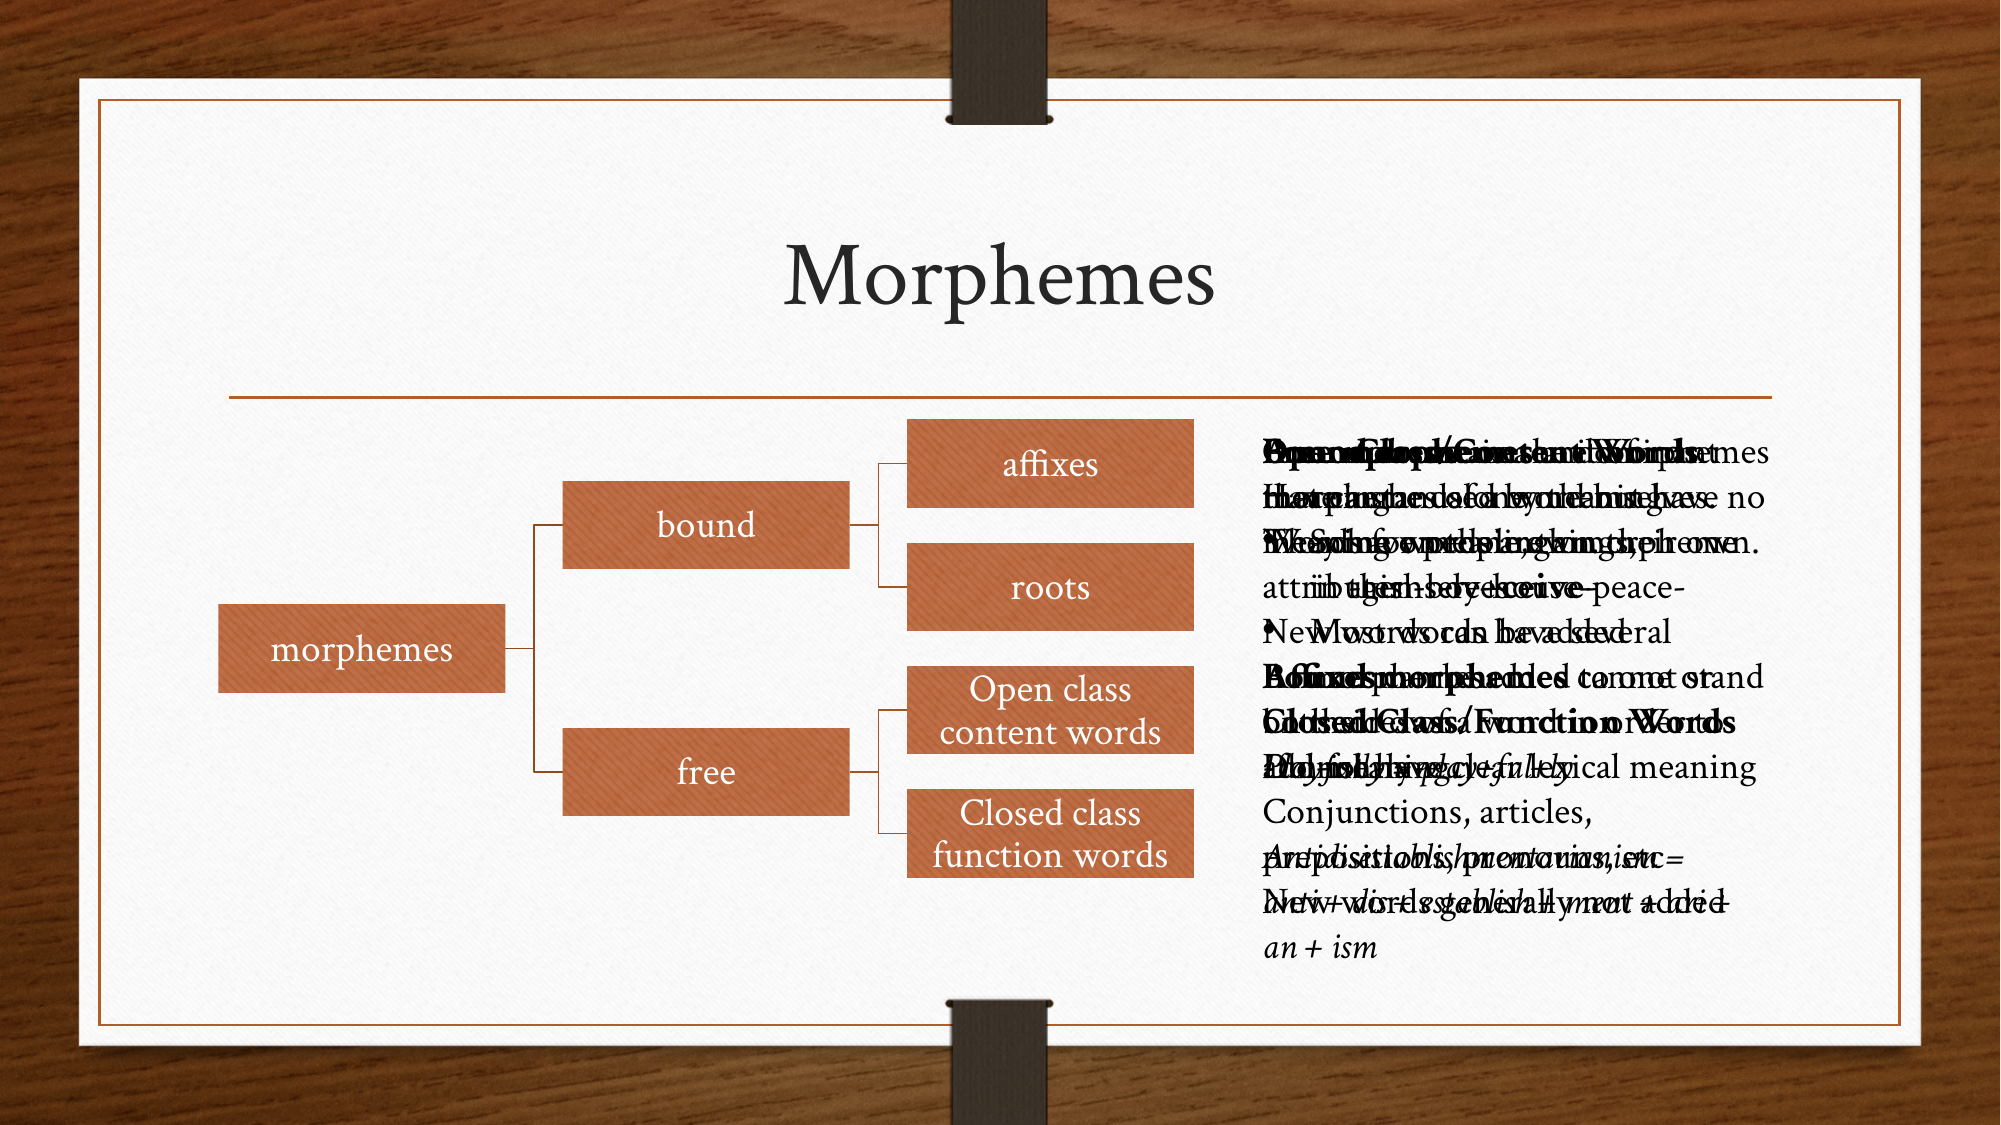

# Morphemes
A morpheme is a unit of meaning
Some words are a morpheme in themselves
Most words have several morphemes

Playfully = play+ful+ly

Antidisestablishmentarianism =
anti + dis + establish + ment + ari + an + ism

Free morphemes are morphemes that can be used by themselves.  They have meaning on their own.
-girl-boy-house-peace-

Bound morphemes cannot stand on their own
-ful-ish-ly-
Open Class/Content Words
Have a standalone meaning
Words for people, things, attributes
New words can be added

Closed Class/Function Words
Do not have clear lexical meaning Conjunctions, articles, prepositions, pronouns, etc
New words generally not added

Bound roots are the dominant morphemes of a word but have no meaning on their own.
-re+ceive-

Affixes can be added to one or both sides of a word in order to add meaning.
morphemes
bound
affixes
roots
free
Open class content words
Closed class function words